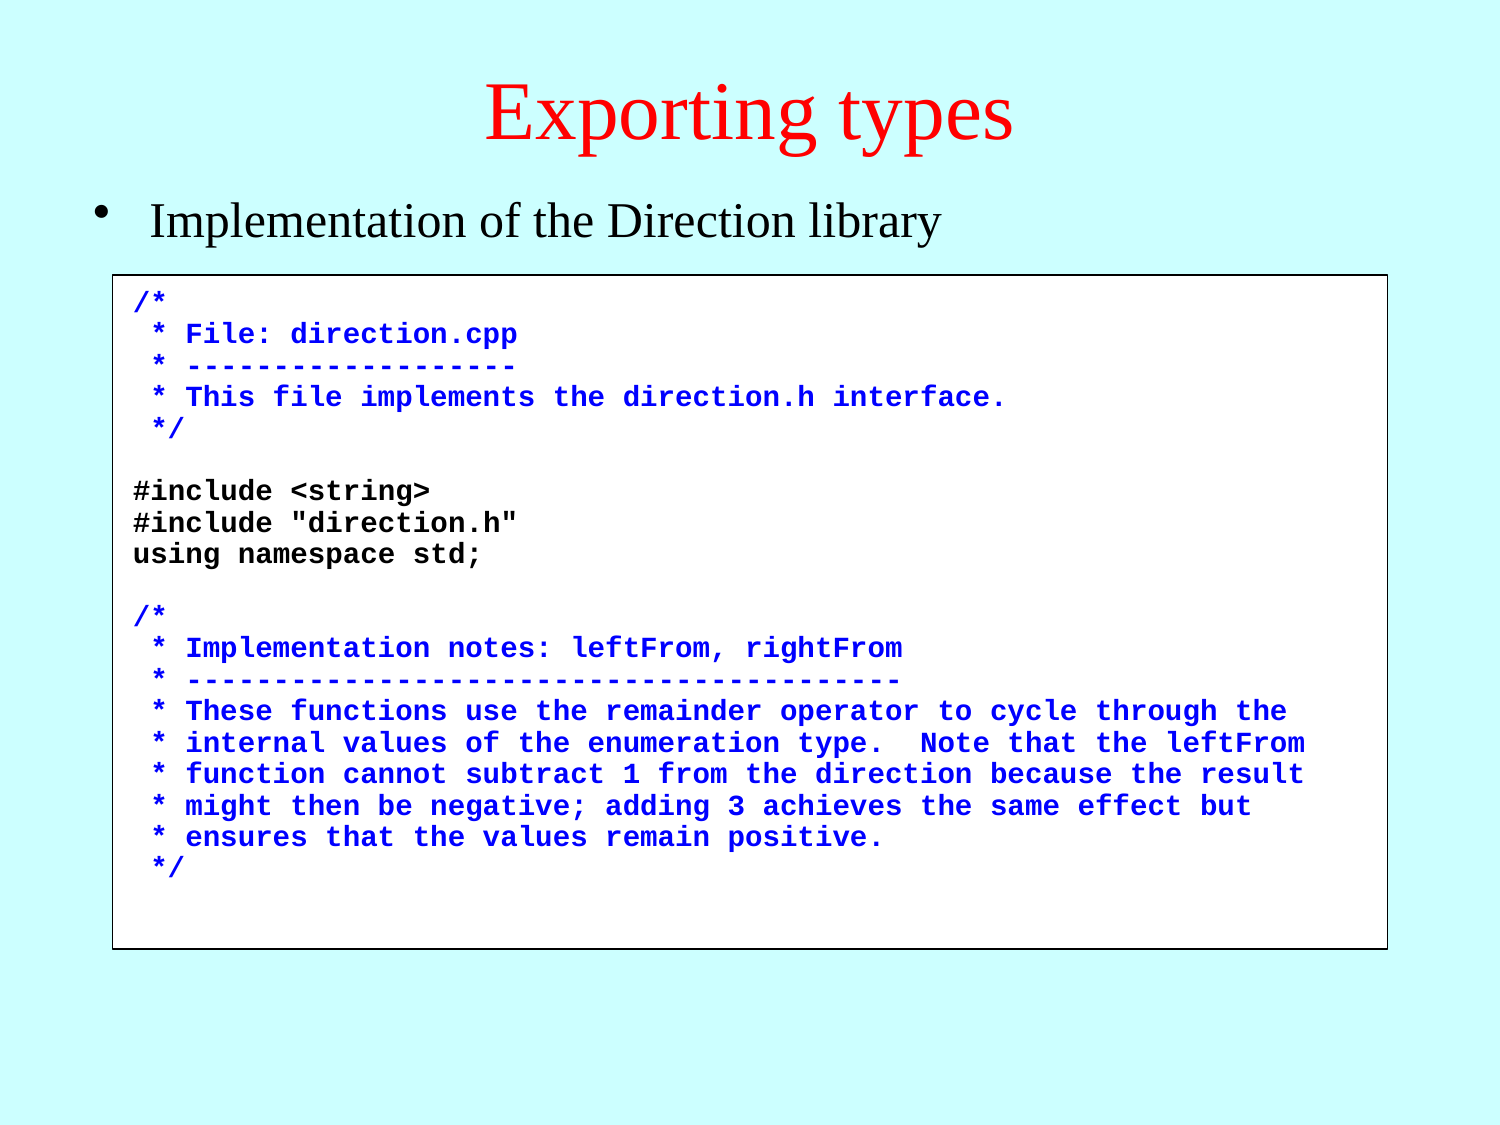

# Exporting types
Implementation of the Direction library

/*
 * File: direction.cpp
 * -------------------
 * This file implements the direction.h interface.
 */

#include <string>
#include "direction.h"
using namespace std;

/*
 * Implementation notes: leftFrom, rightFrom
 * -----------------------------------------
 * These functions use the remainder operator to cycle through the
 * internal values of the enumeration type.  Note that the leftFrom
 * function cannot subtract 1 from the direction because the result
 * might then be negative; adding 3 achieves the same effect but
 * ensures that the values remain positive.
 */